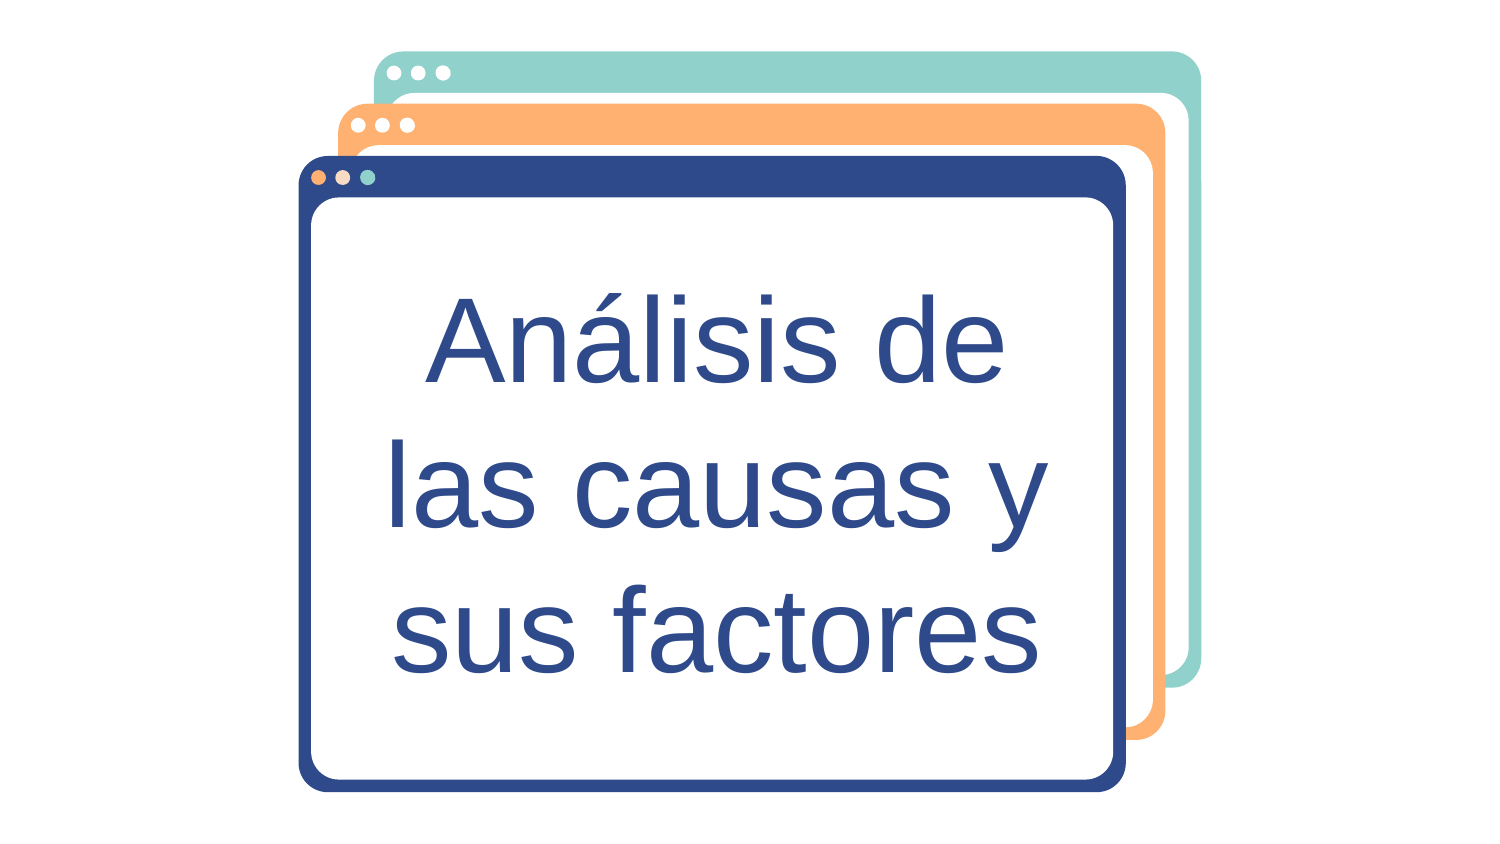

# Análisis de las causas y sus factores